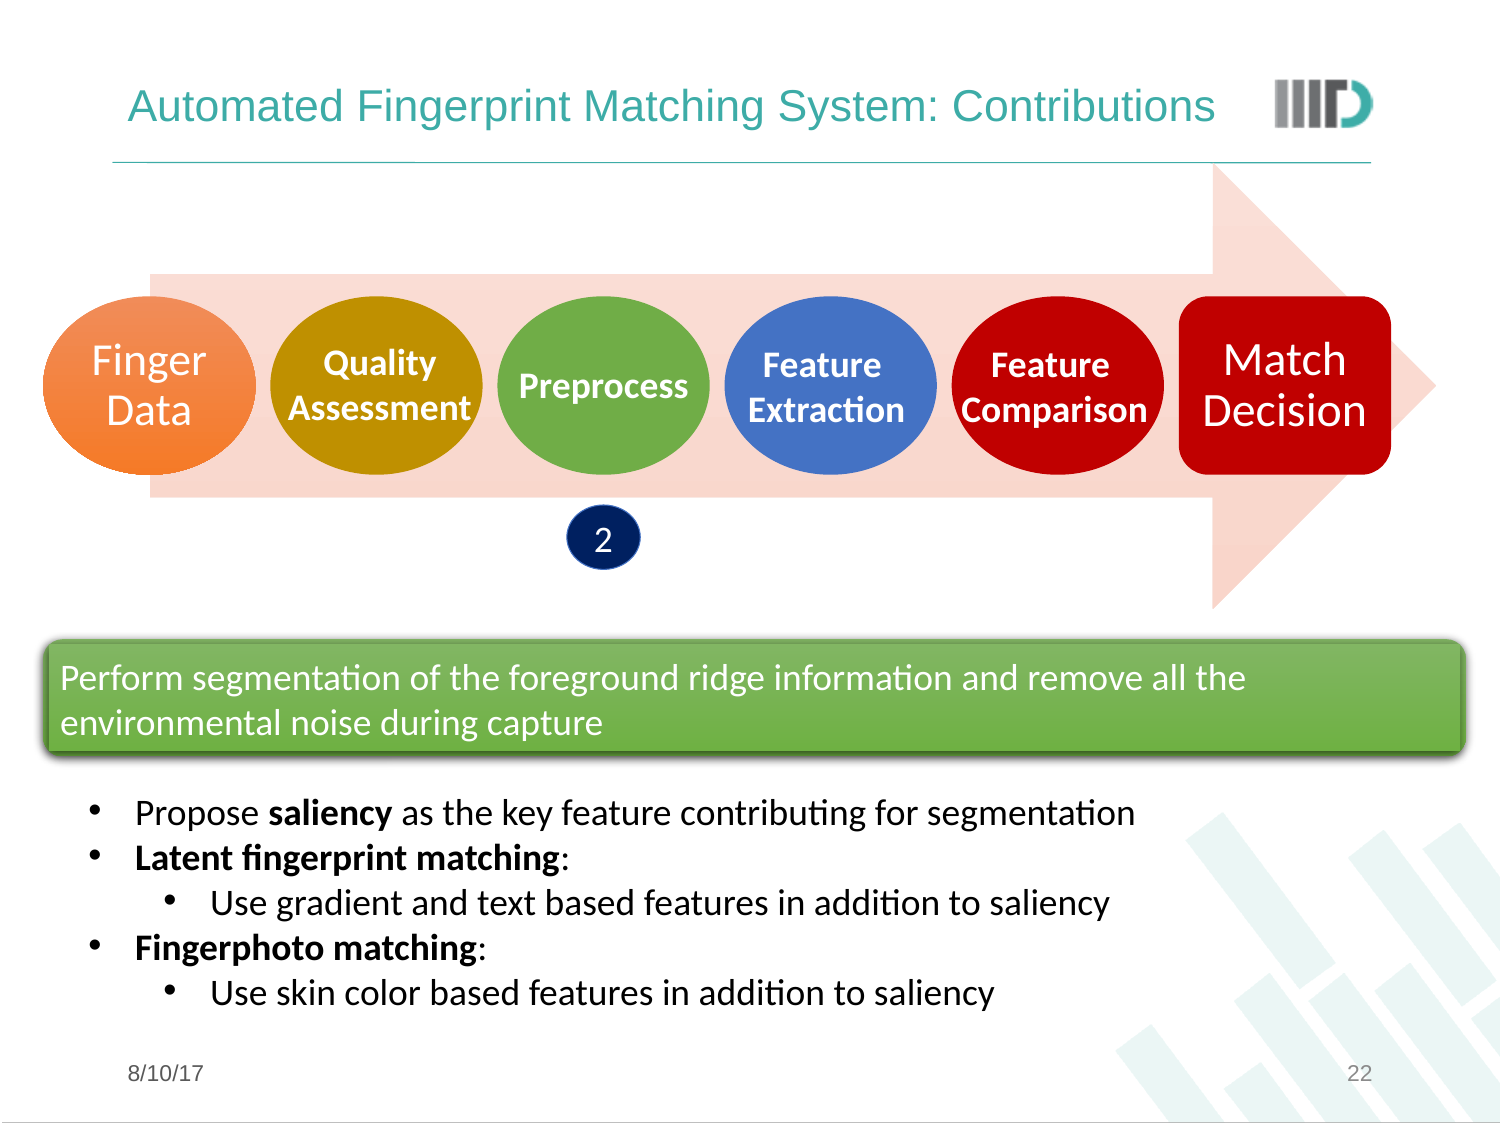

# Automated Fingerprint Matching System: Contributions

Finger Data

Match Decision
Quality Assessment
Feature
Extraction
Feature
Comparison
Preprocess
2

Perform segmentation of the foreground ridge information and remove all the environmental noise during capture

Propose saliency as the key feature contributing for segmentation
Latent fingerprint matching:
Use gradient and text based features in addition to saliency
Fingerphoto matching:
Use skin color based features in addition to saliency

8/10/17
22